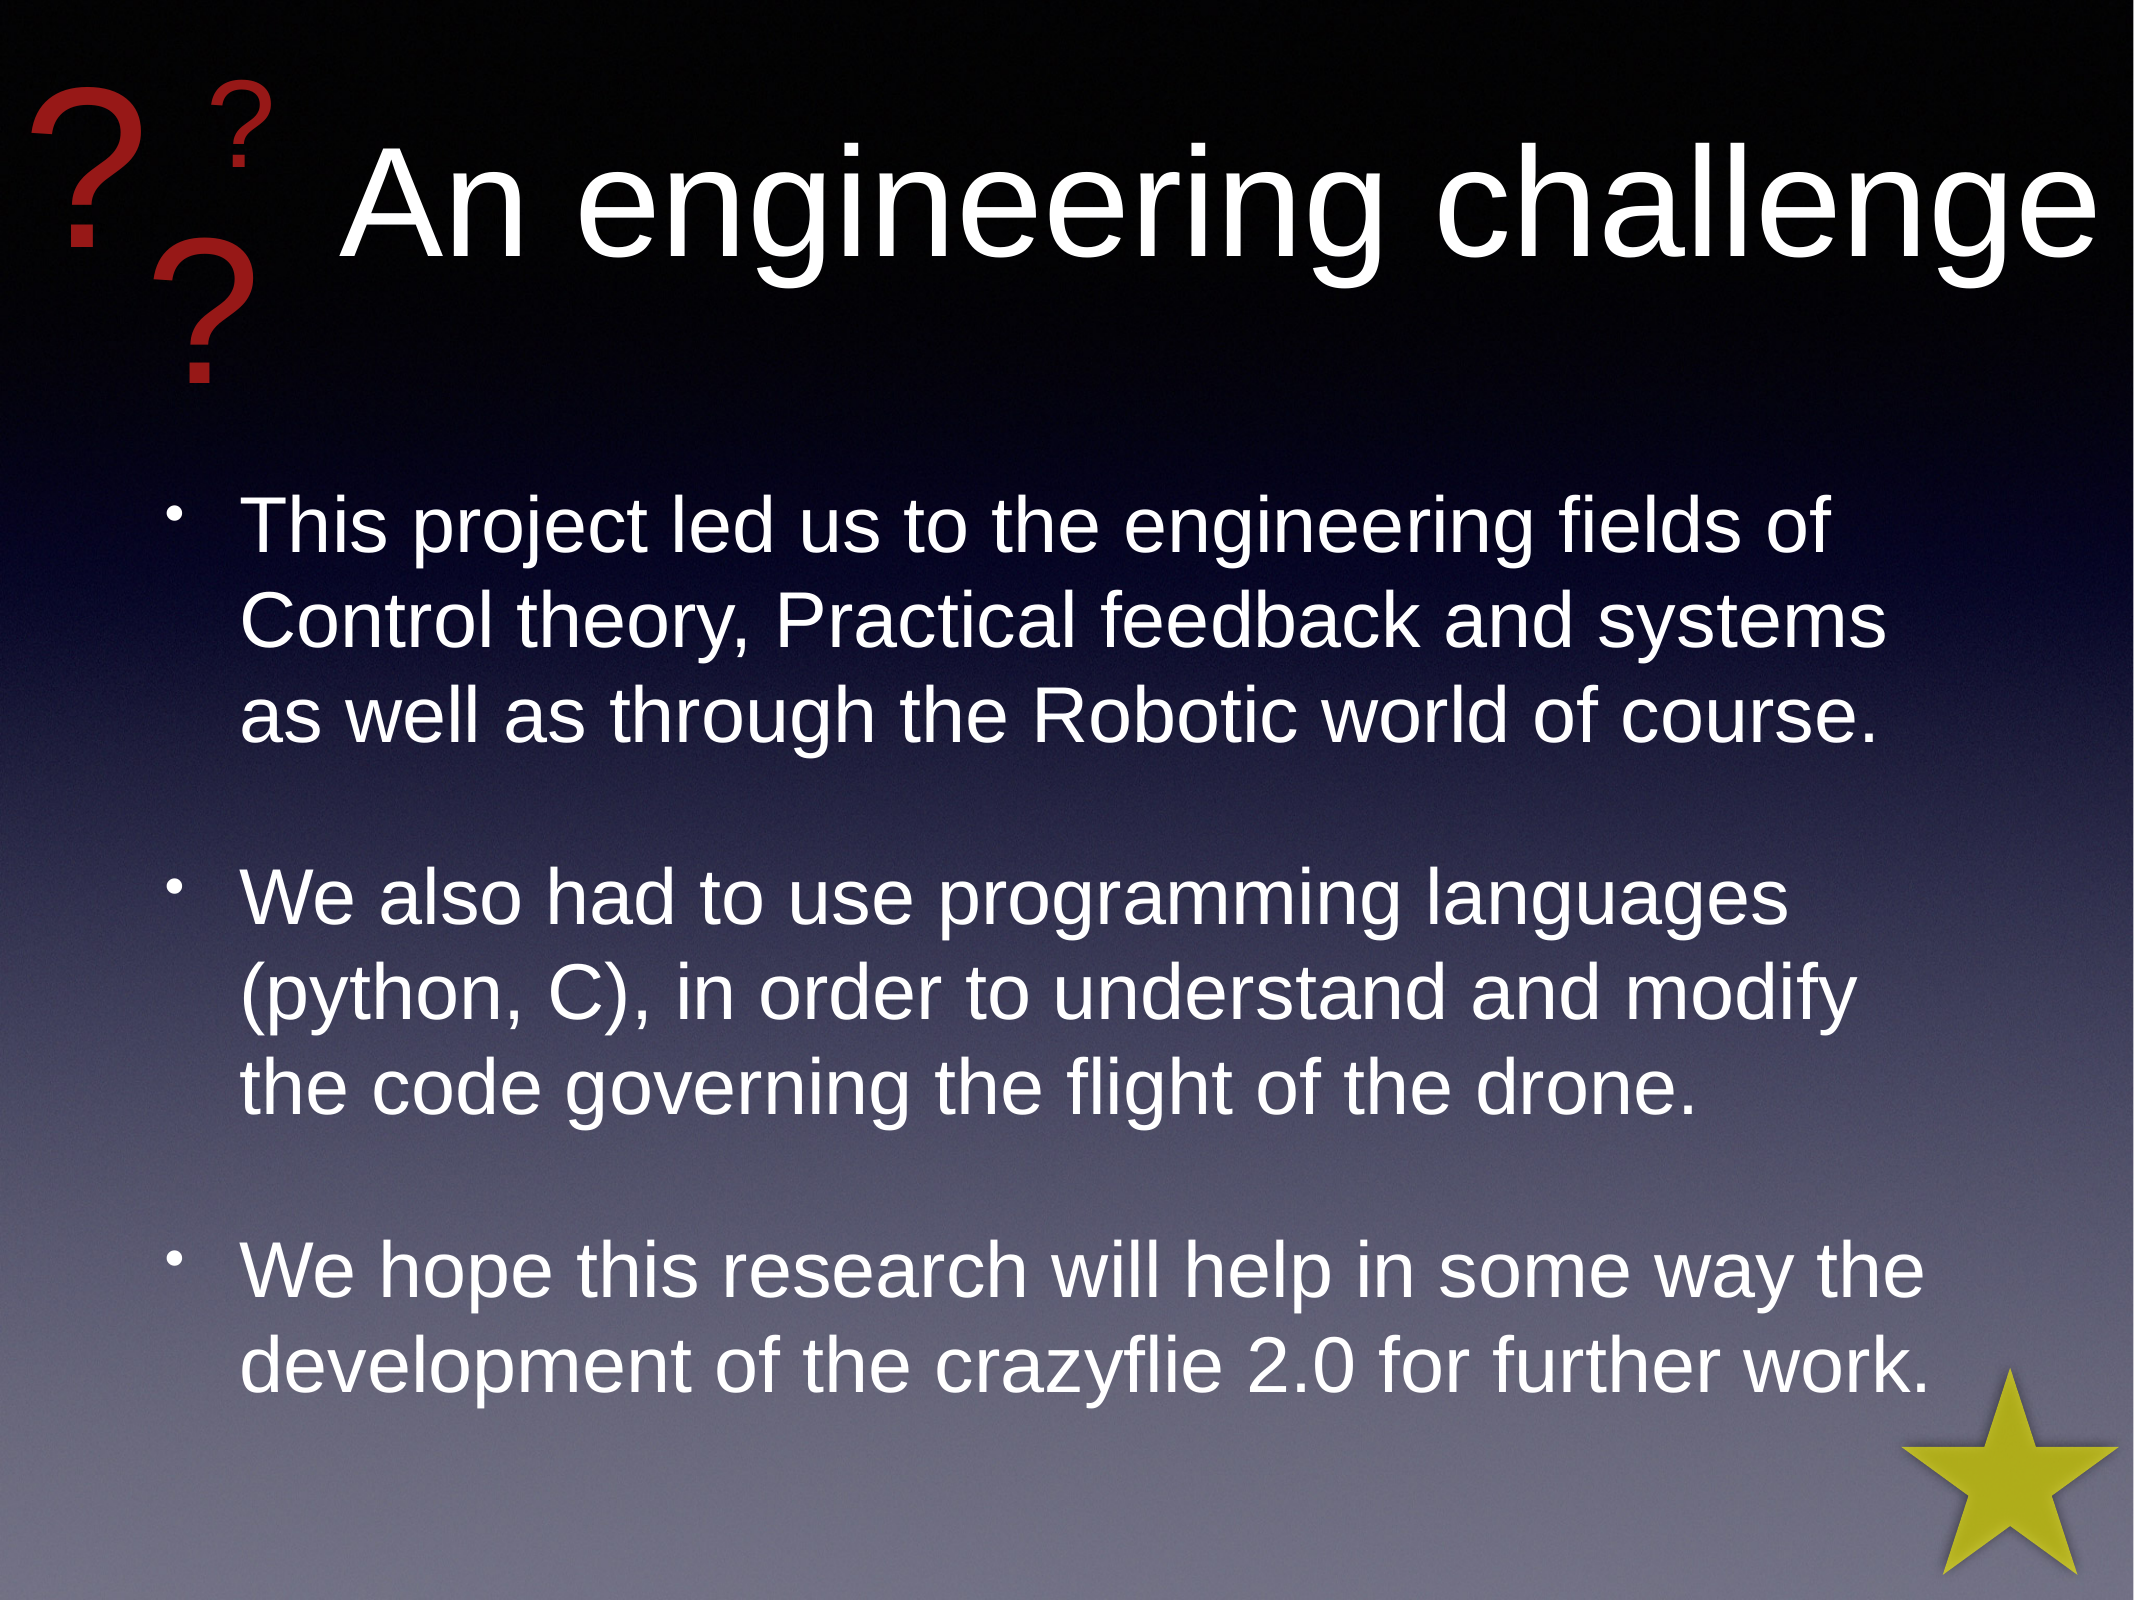

?
?
# An engineering challenge
?
This project led us to the engineering fields of Control theory, Practical feedback and systems as well as through the Robotic world of course.
We also had to use programming languages (python, C), in order to understand and modify the code governing the flight of the drone.
We hope this research will help in some way the development of the crazyflie 2.0 for further work.